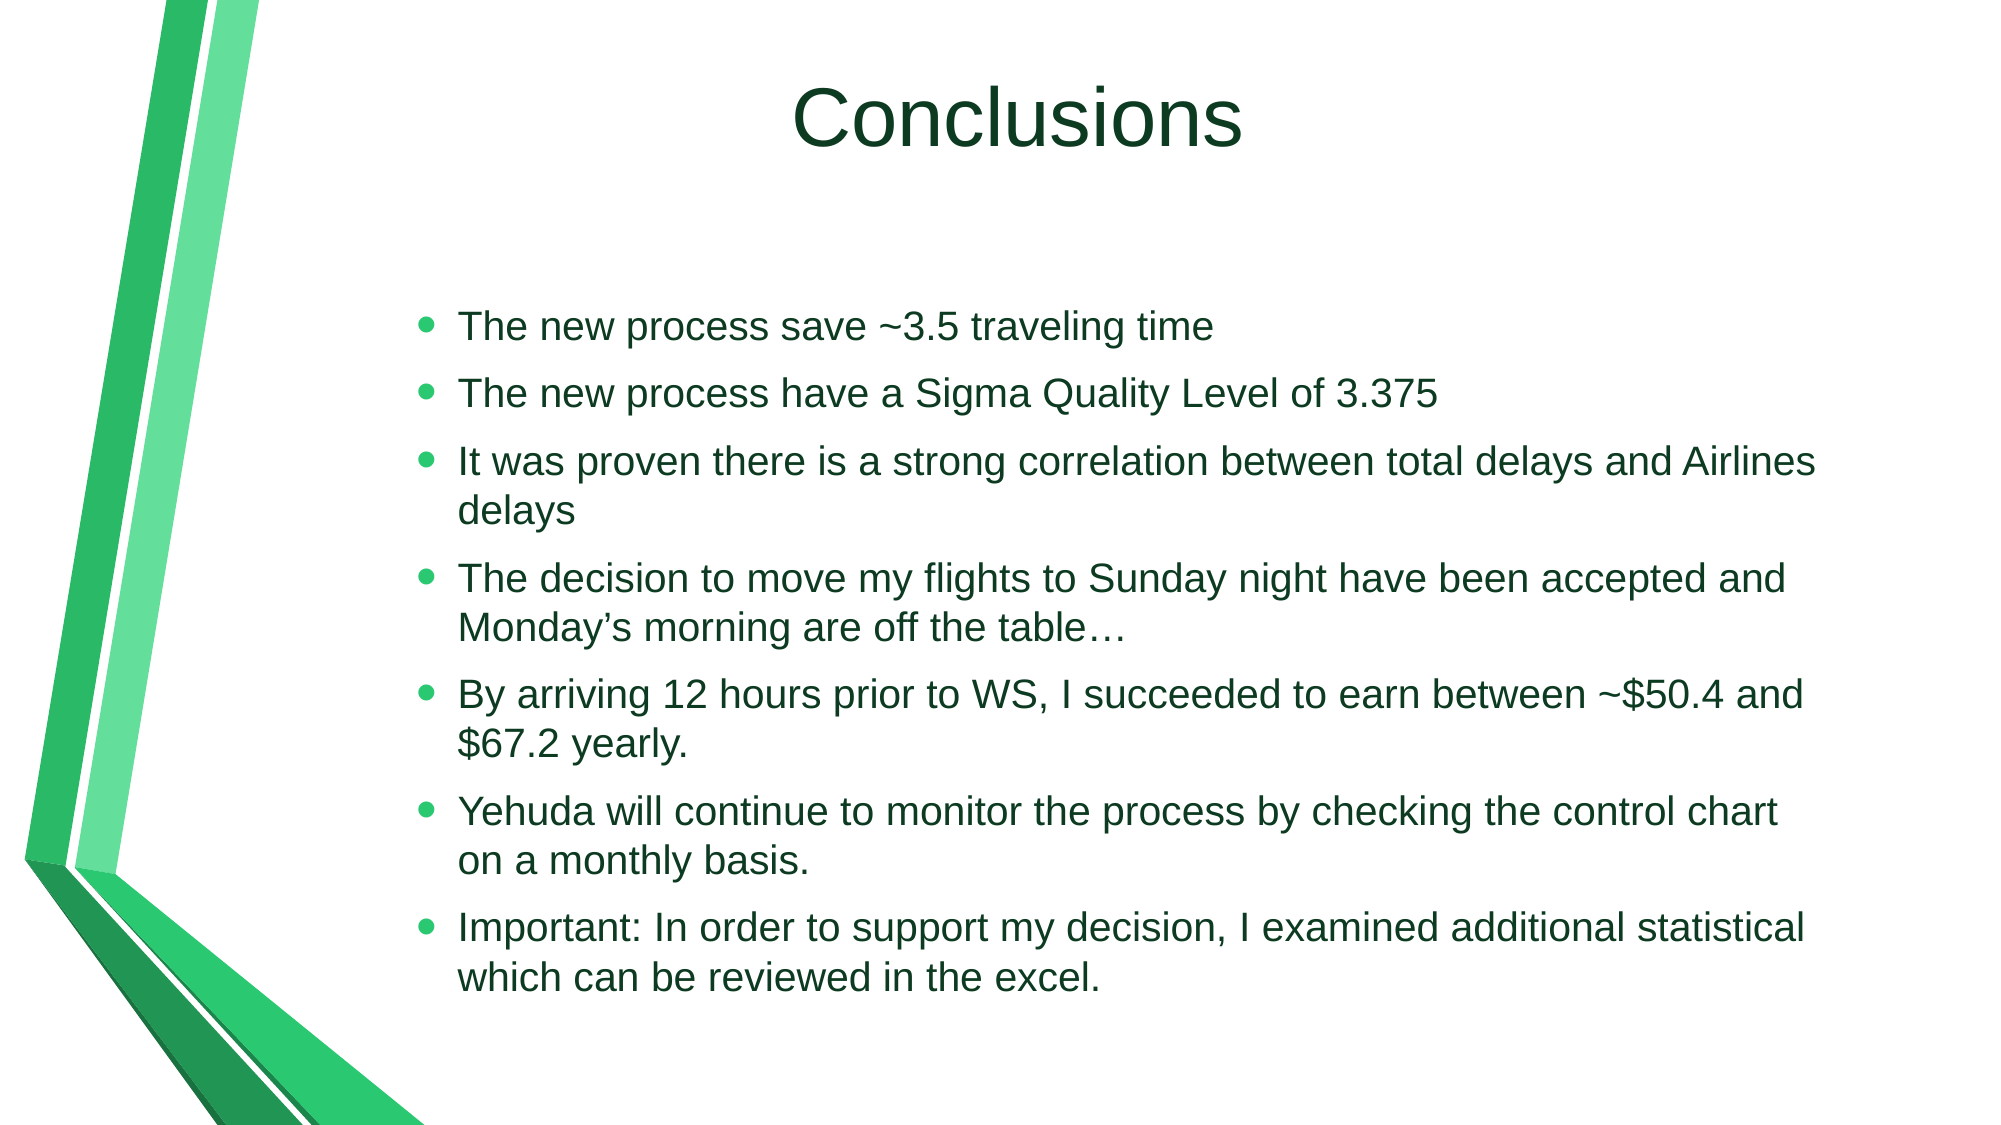

# Conclusions
The new process save ~3.5 traveling time
The new process have a Sigma Quality Level of 3.375
It was proven there is a strong correlation between total delays and Airlines delays
The decision to move my flights to Sunday night have been accepted and Monday’s morning are off the table…
By arriving 12 hours prior to WS, I succeeded to earn between ~$50.4 and $67.2 yearly.
Yehuda will continue to monitor the process by checking the control chart on a monthly basis.
Important: In order to support my decision, I examined additional statistical which can be reviewed in the excel.